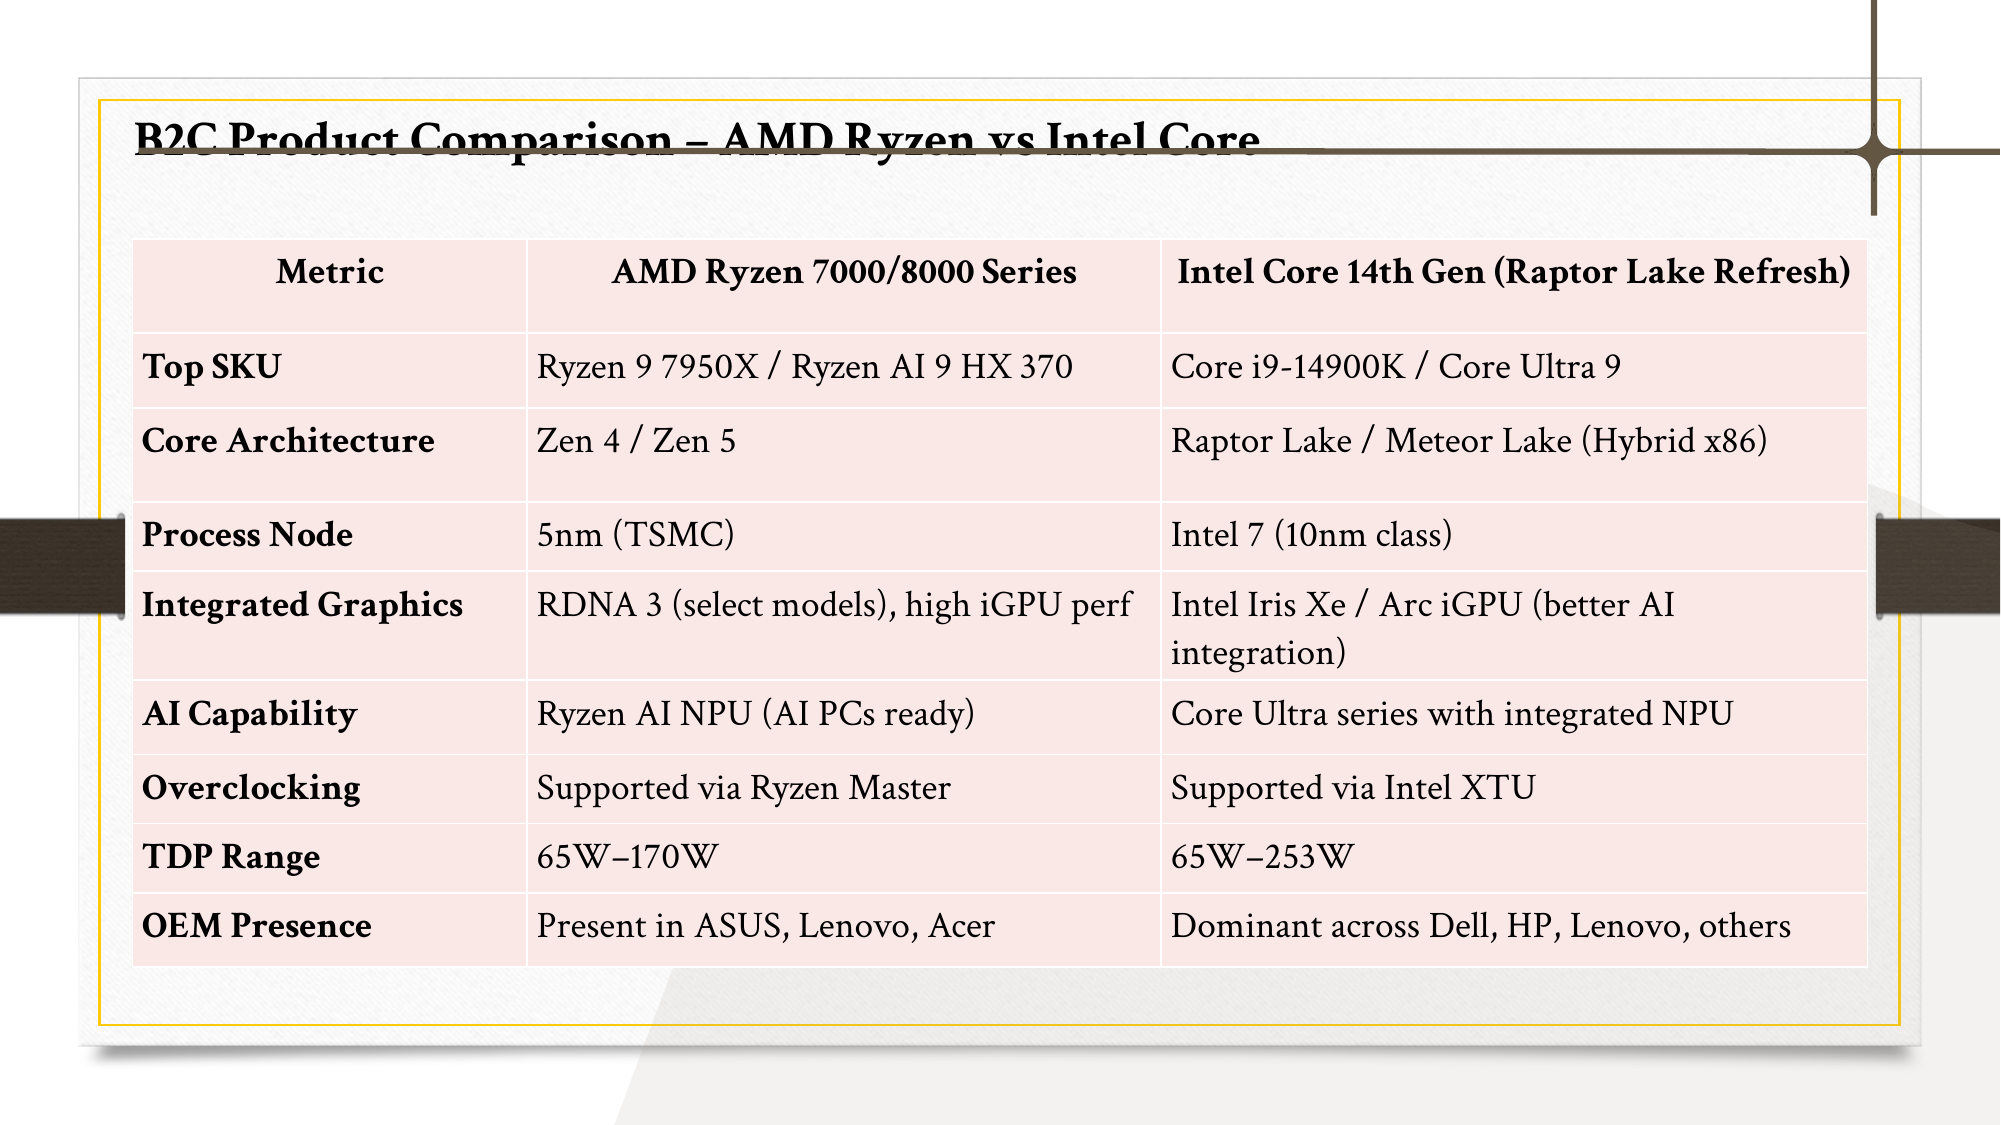

B2C Product Comparison – AMD Ryzen vs Intel Core

| Metric | AMD Ryzen 7000/8000 Series | Intel Core 14th Gen (Raptor Lake Refresh) |
| --- | --- | --- |
| Top SKU | Ryzen 9 7950X / Ryzen AI 9 HX 370 | Core i9-14900K / Core Ultra 9 |
| Core Architecture | Zen 4 / Zen 5 | Raptor Lake / Meteor Lake (Hybrid x86) |
| Process Node | 5nm (TSMC) | Intel 7 (10nm class) |
| Integrated Graphics | RDNA 3 (select models), high iGPU perf | Intel Iris Xe / Arc iGPU (better AI integration) |
| AI Capability | Ryzen AI NPU (AI PCs ready) | Core Ultra series with integrated NPU |
| Overclocking | Supported via Ryzen Master | Supported via Intel XTU |
| TDP Range | 65W–170W | 65W–253W |
| OEM Presence | Present in ASUS, Lenovo, Acer | Dominant across Dell, HP, Lenovo, others |